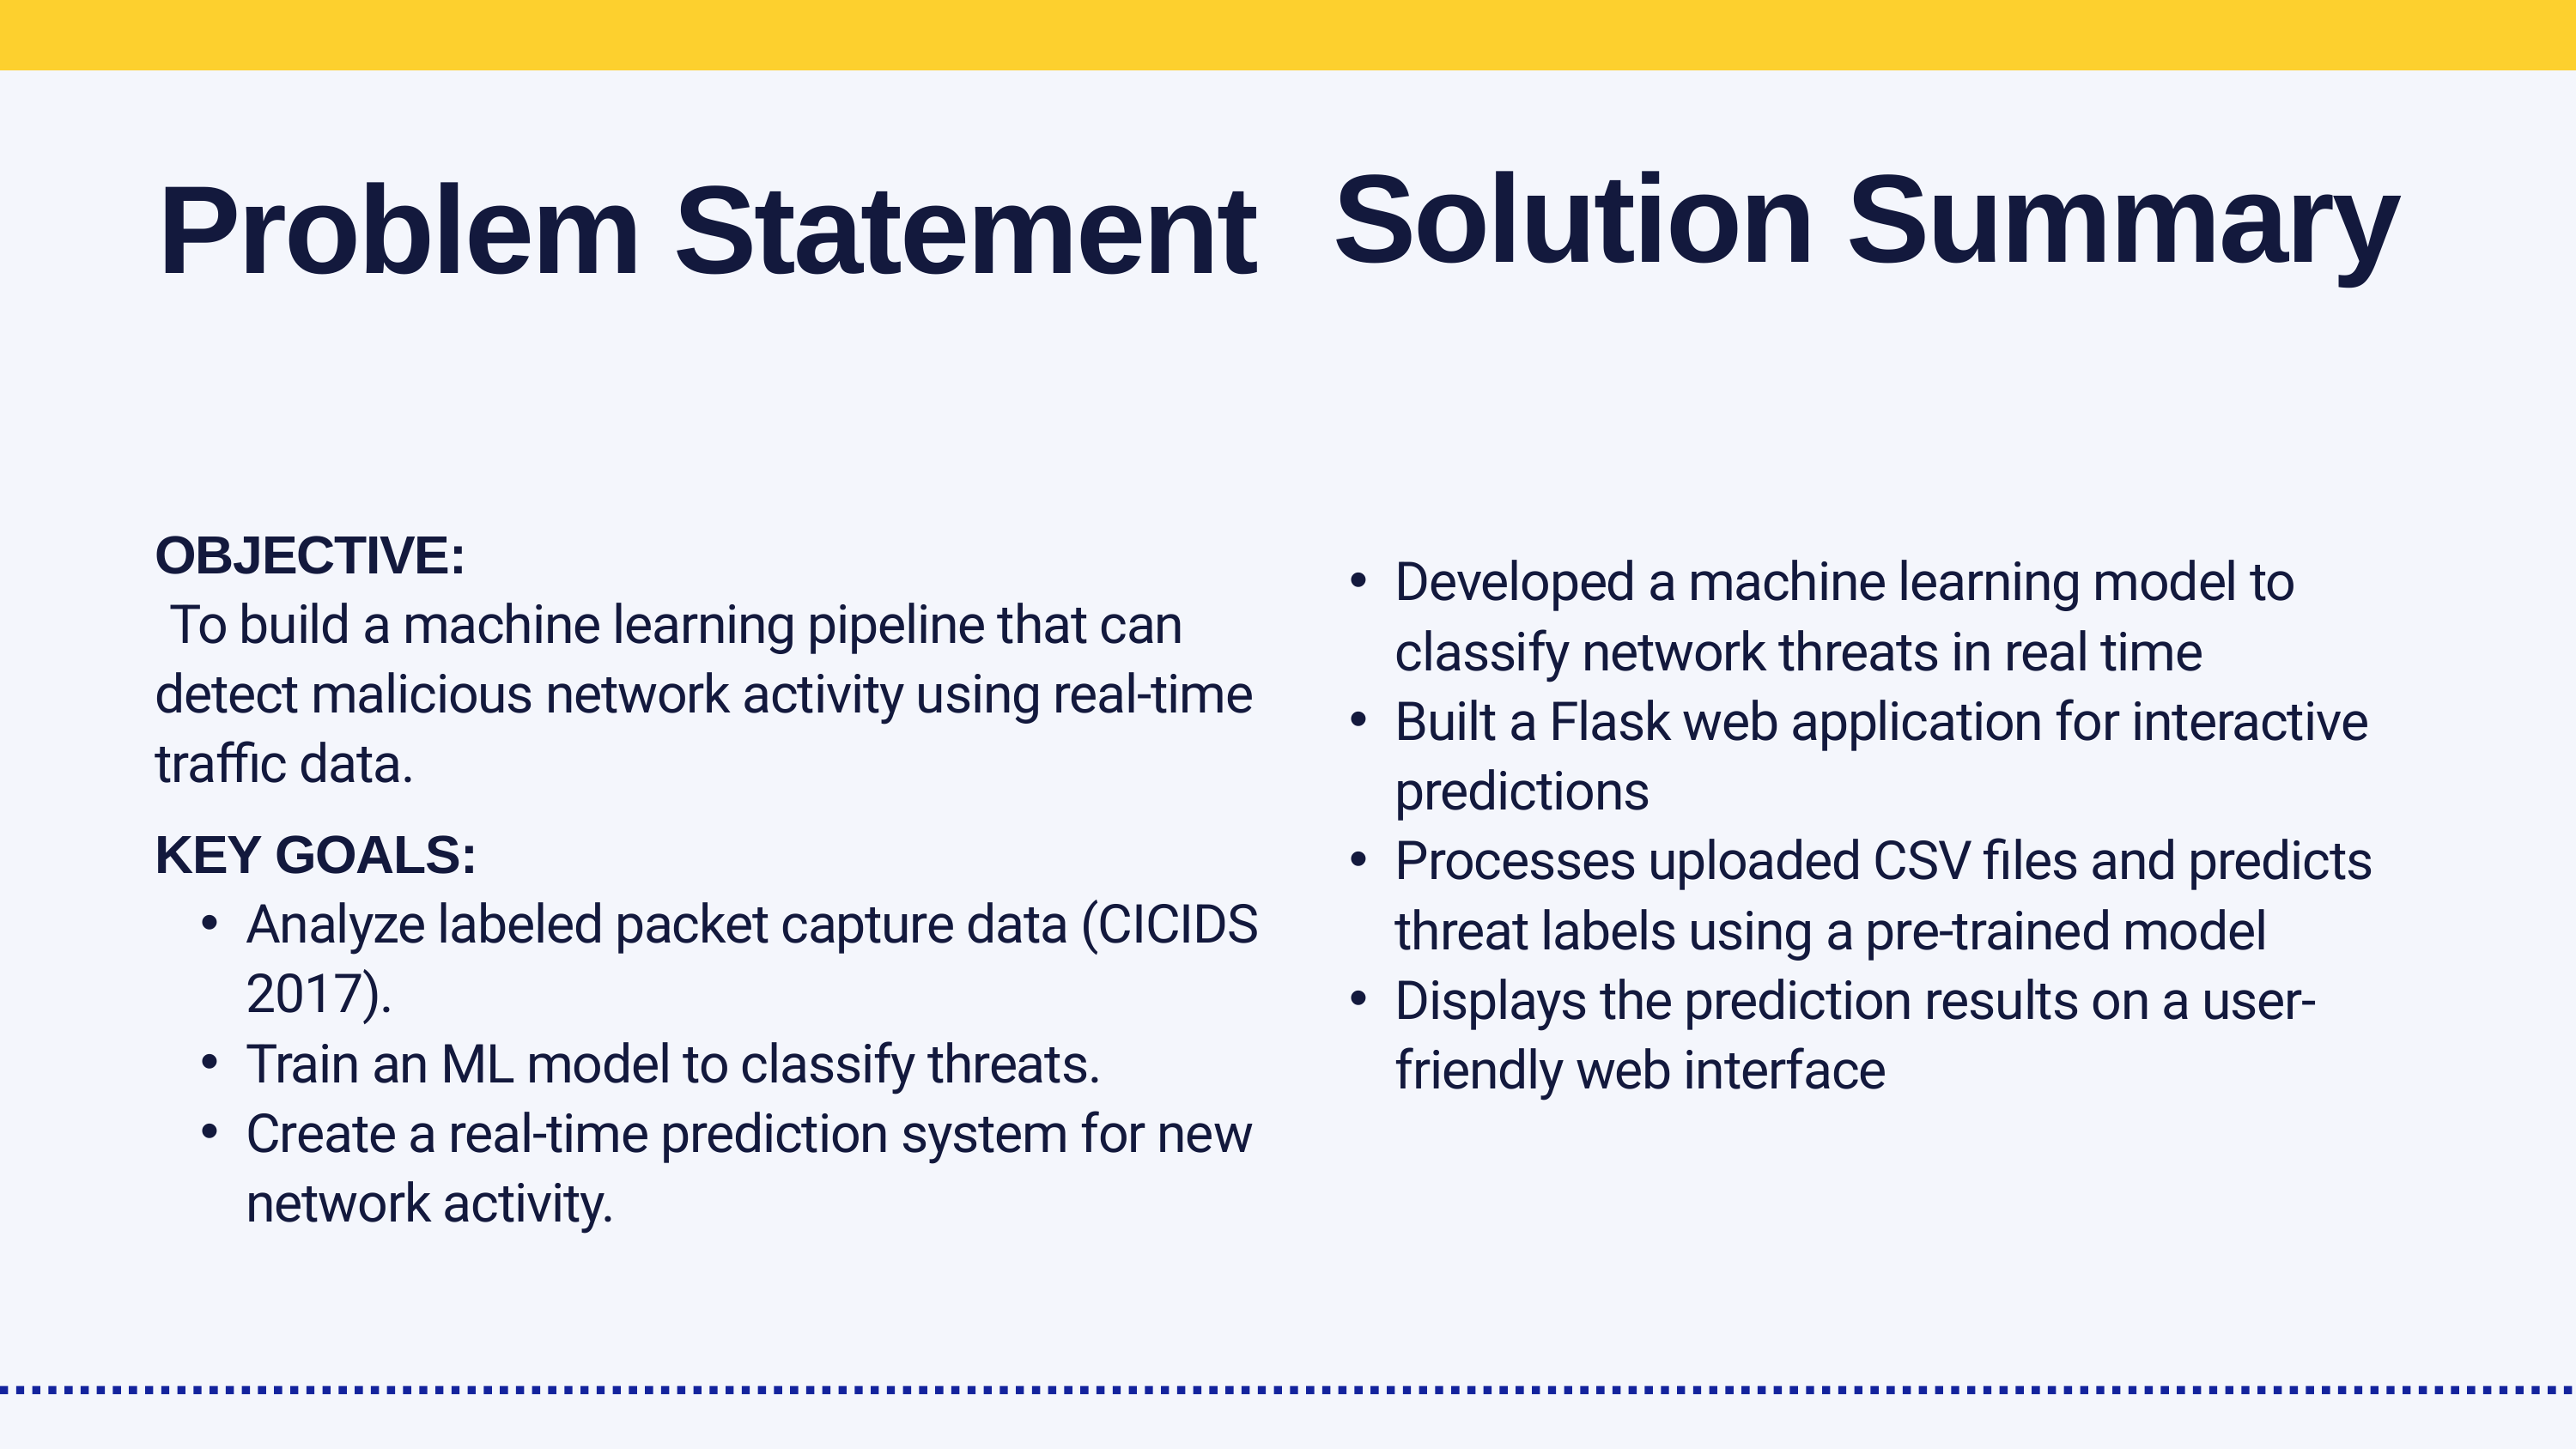

Solution Summary
Problem Statement
OBJECTIVE:
 To build a machine learning pipeline that can detect malicious network activity using real-time traffic data.
Developed a machine learning model to classify network threats in real time
Built a Flask web application for interactive predictions
Processes uploaded CSV files and predicts threat labels using a pre-trained model
Displays the prediction results on a user-friendly web interface

KEY GOALS:
Analyze labeled packet capture data (CICIDS 2017).
Train an ML model to classify threats.
Create a real-time prediction system for new network activity.